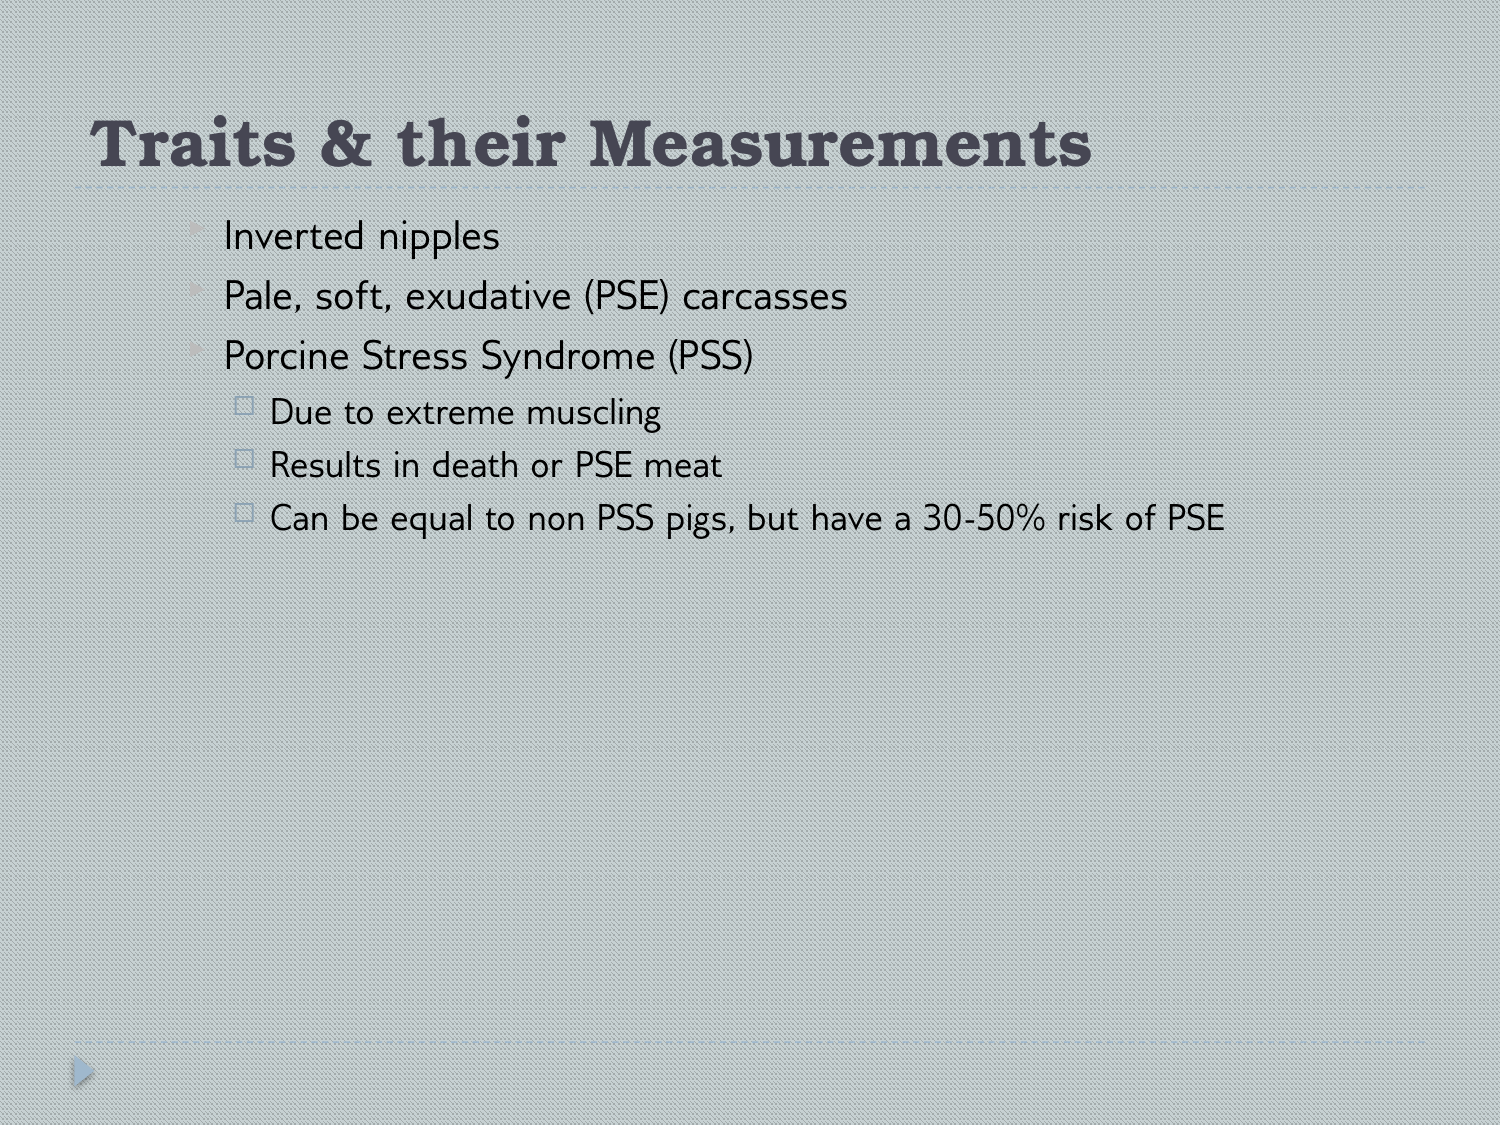

# Traits & their Measurements
Inverted nipples
Pale, soft, exudative (PSE) carcasses
Porcine Stress Syndrome (PSS)
Due to extreme muscling
Results in death or PSE meat
Can be equal to non PSS pigs, but have a 30-50% risk of PSE